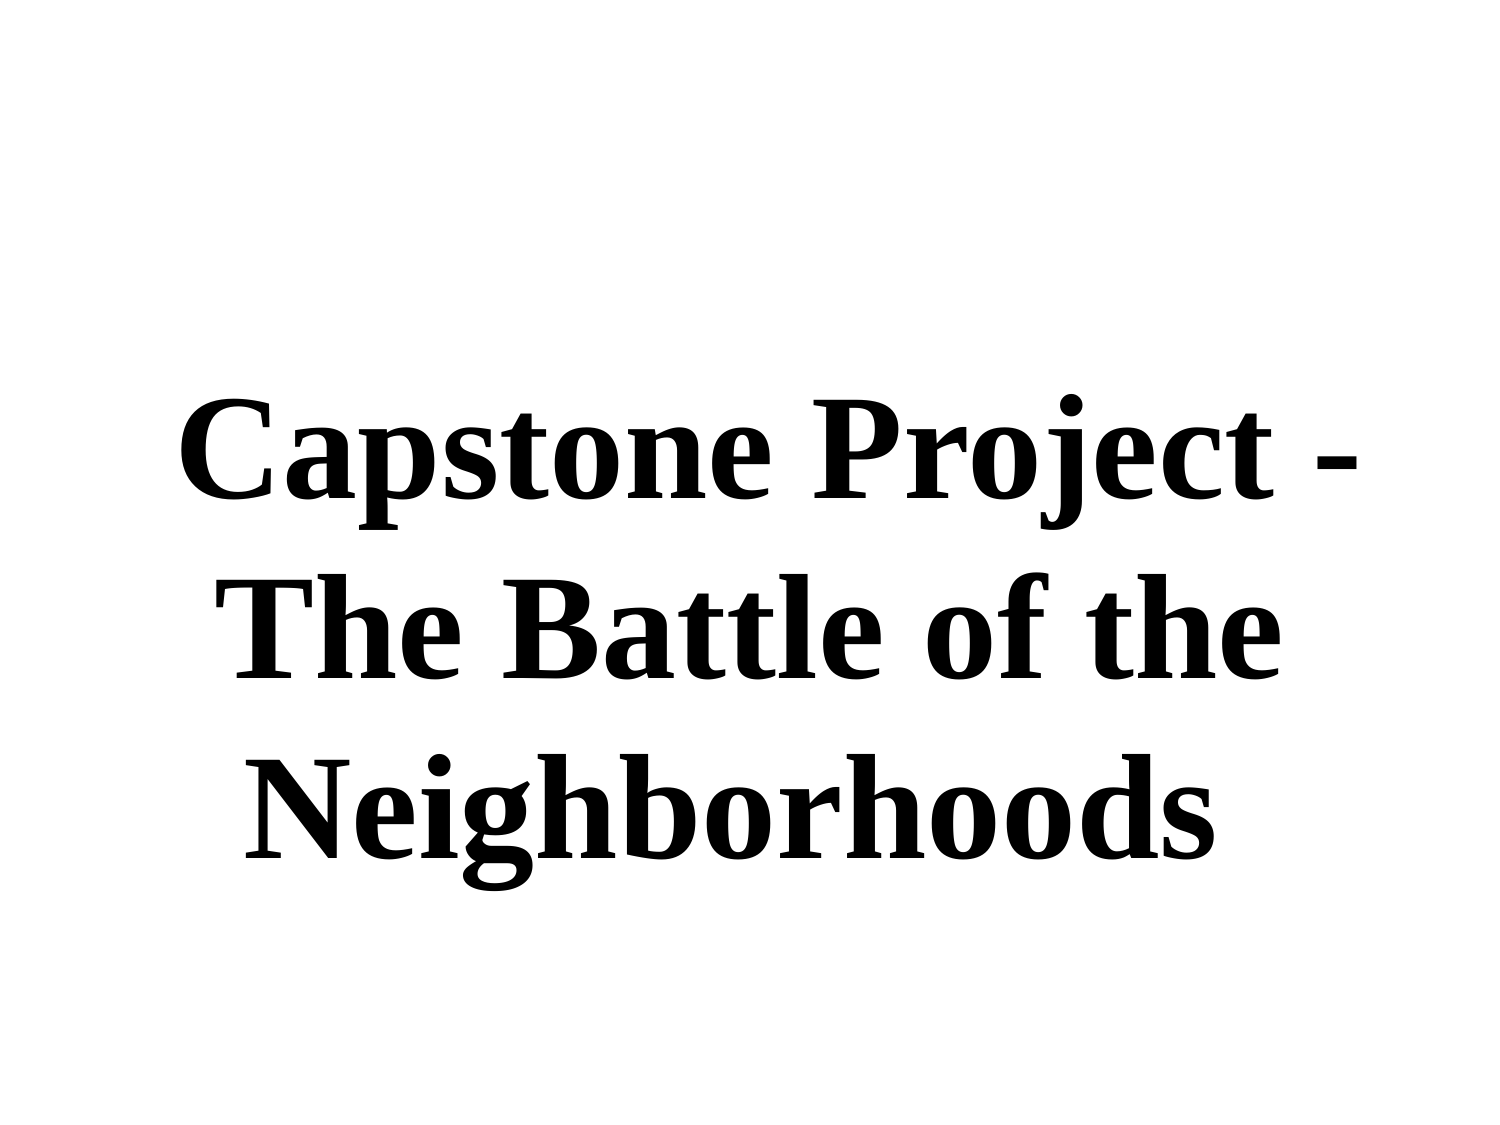

# Capstone Project - The Battle of the Neighborhoods